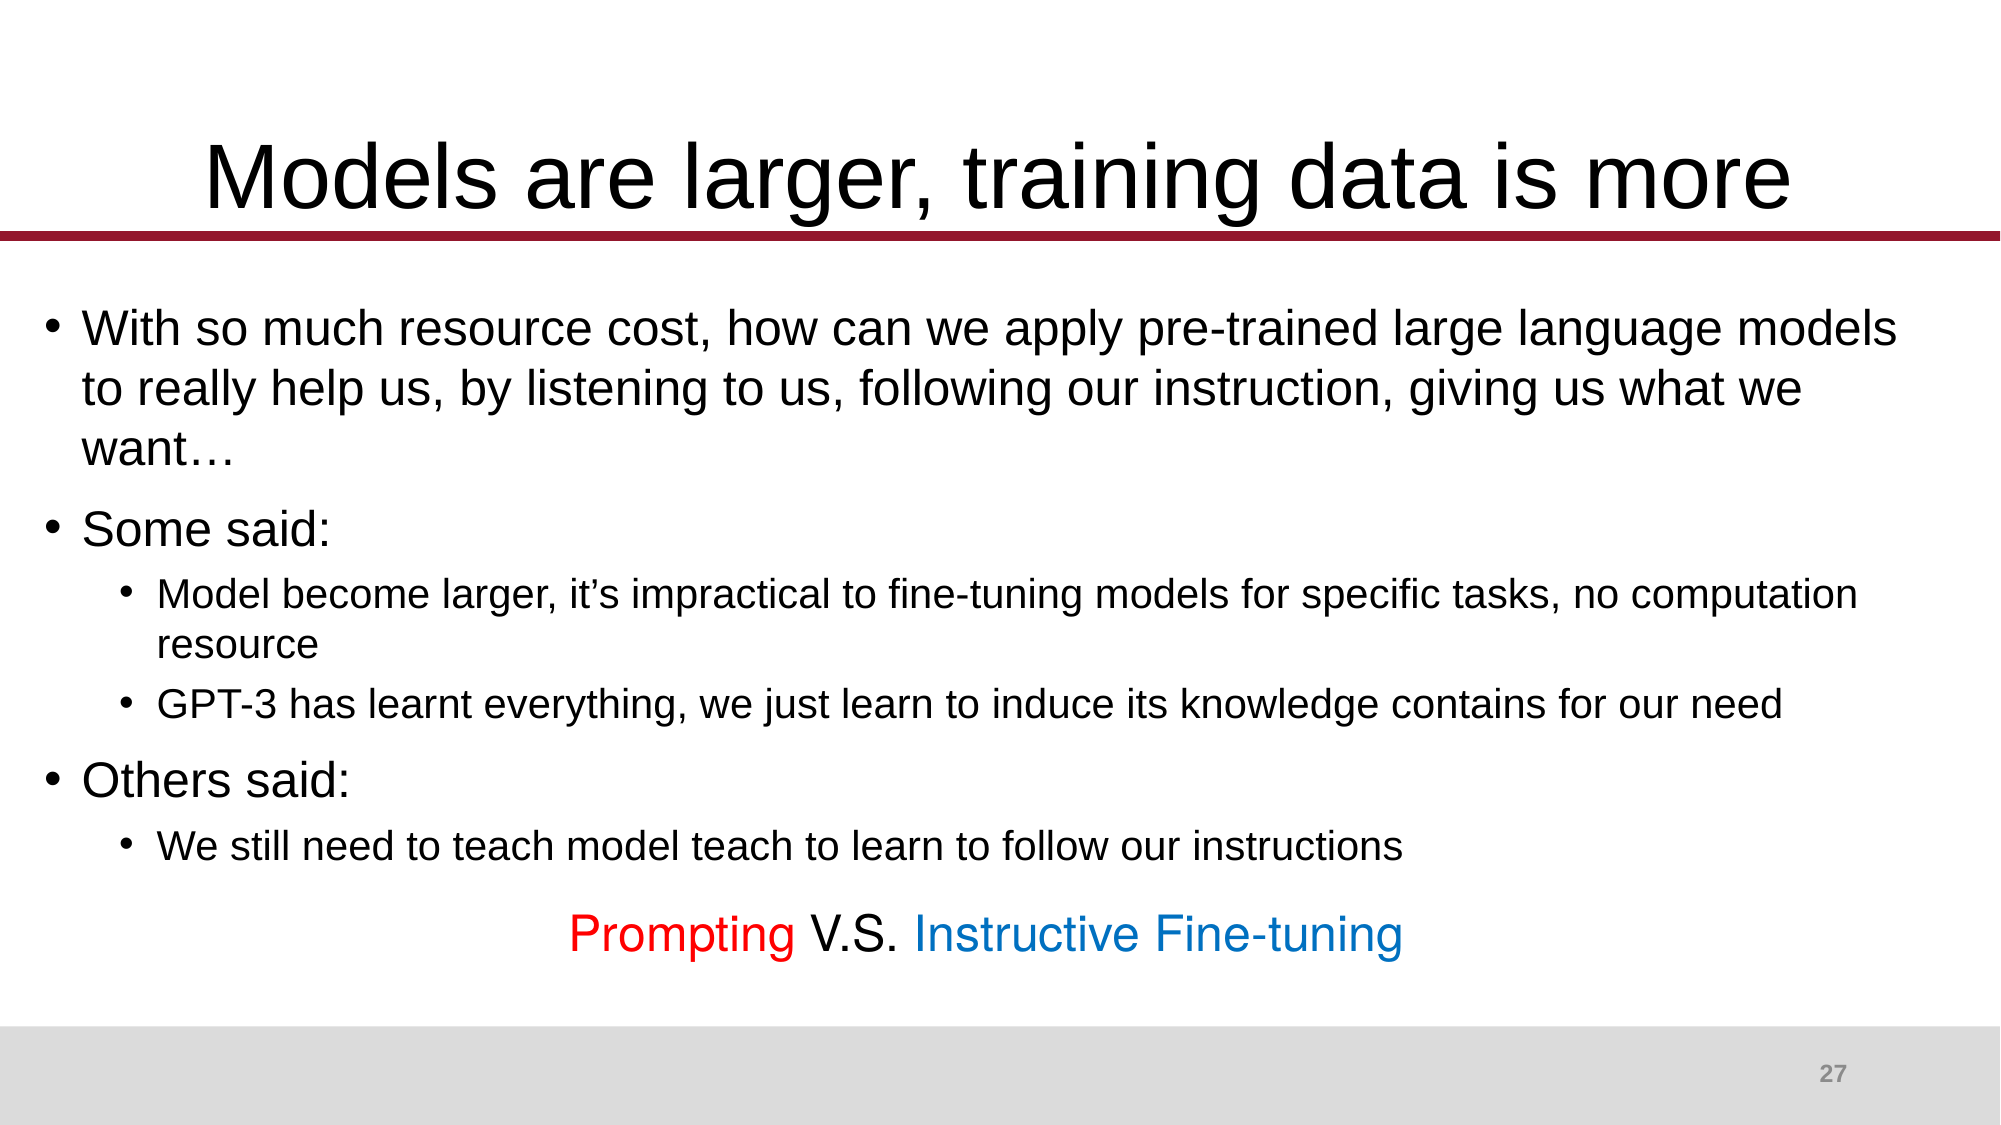

# Models are larger, training data is more
With so much resource cost, how can we apply pre-trained large language models to really help us, by listening to us, following our instruction, giving us what we want…
Some said:
Model become larger, it’s impractical to fine-tuning models for specific tasks, no computation resource
GPT-3 has learnt everything, we just learn to induce its knowledge contains for our need
Others said:
We still need to teach model teach to learn to follow our instructions
Prompting V.S. Instructive Fine-tuning
27